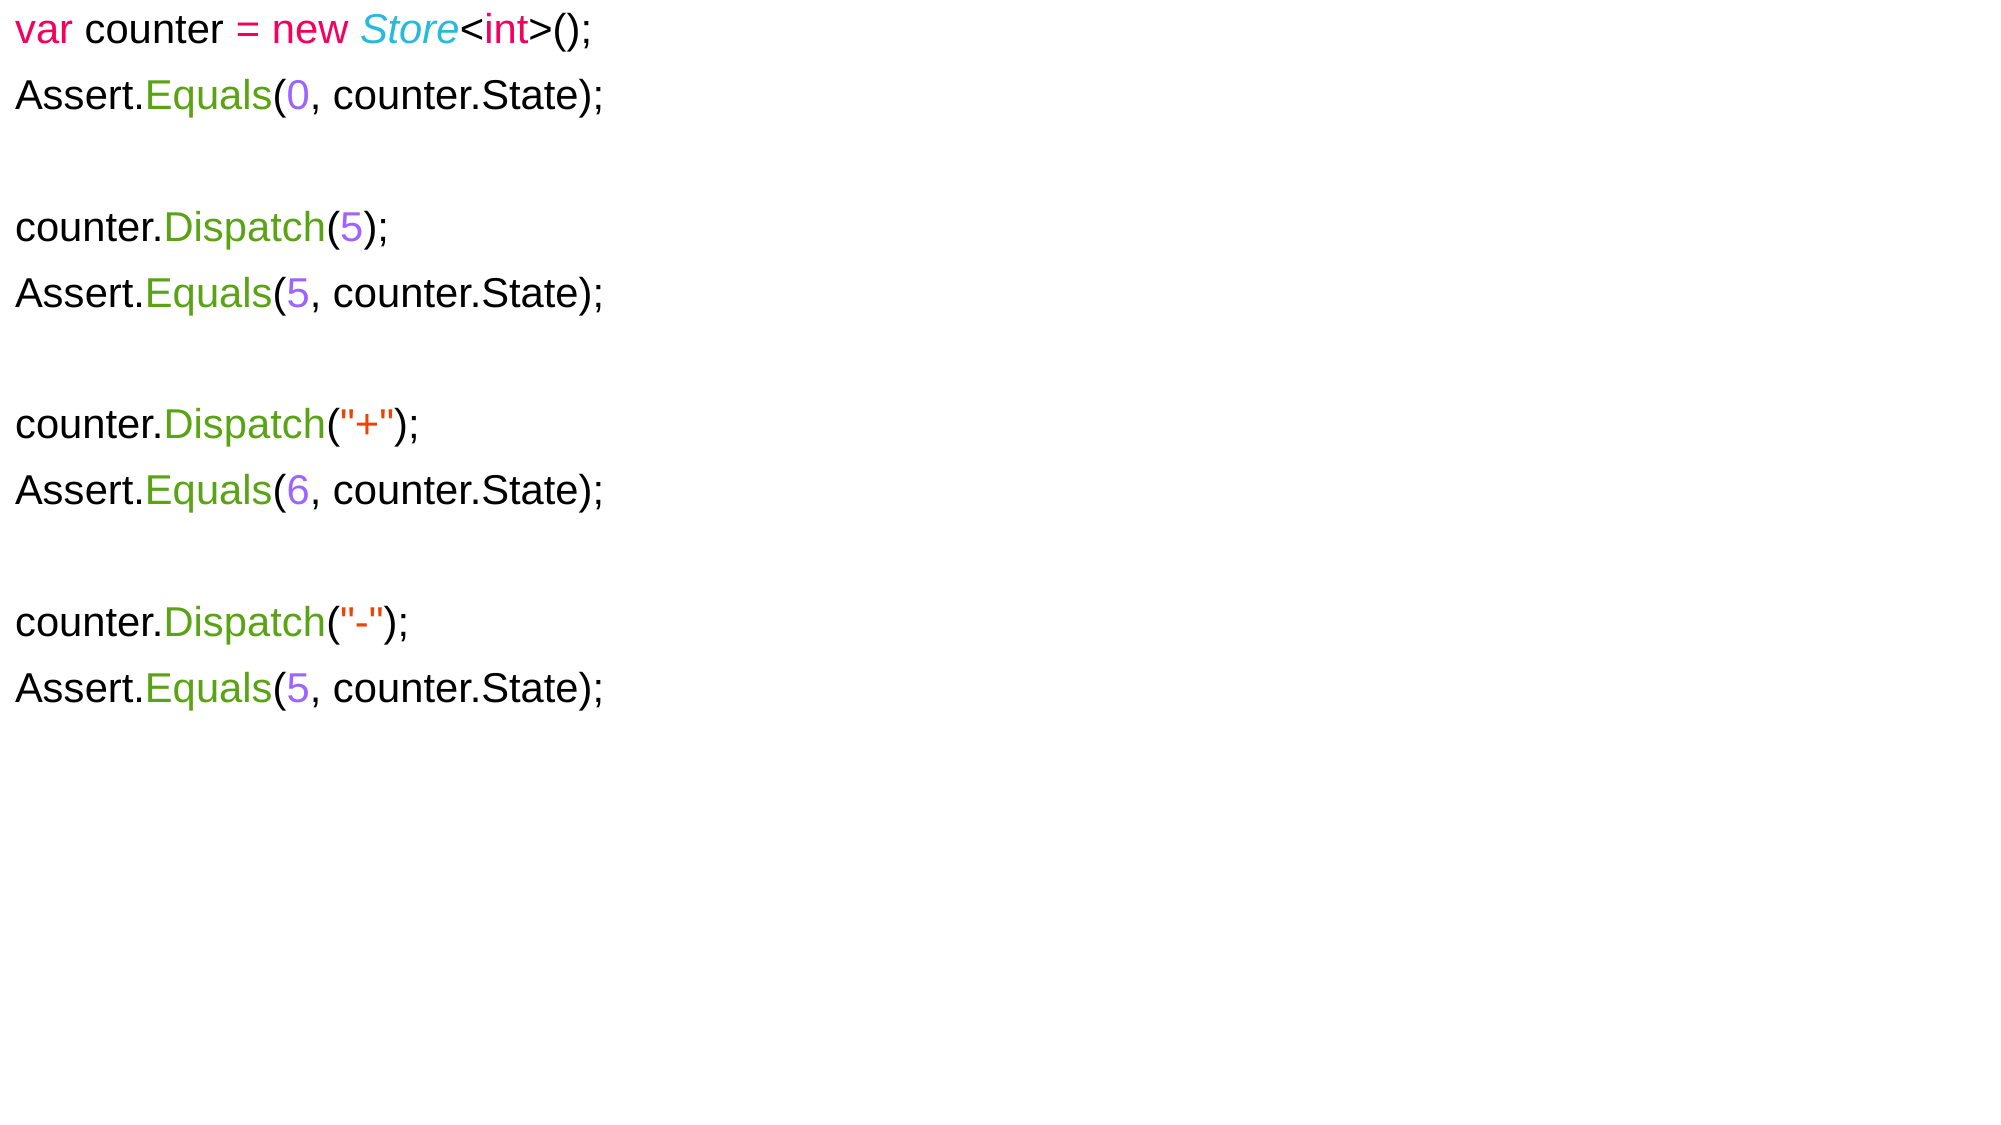

var counter = new Store<int>();
Assert.Equals(0, counter.State);

counter.Dispatch(5);
Assert.Equals(5, counter.State);

counter.Dispatch("+");
Assert.Equals(6, counter.State);

counter.Dispatch("-");
Assert.Equals(5, counter.State);